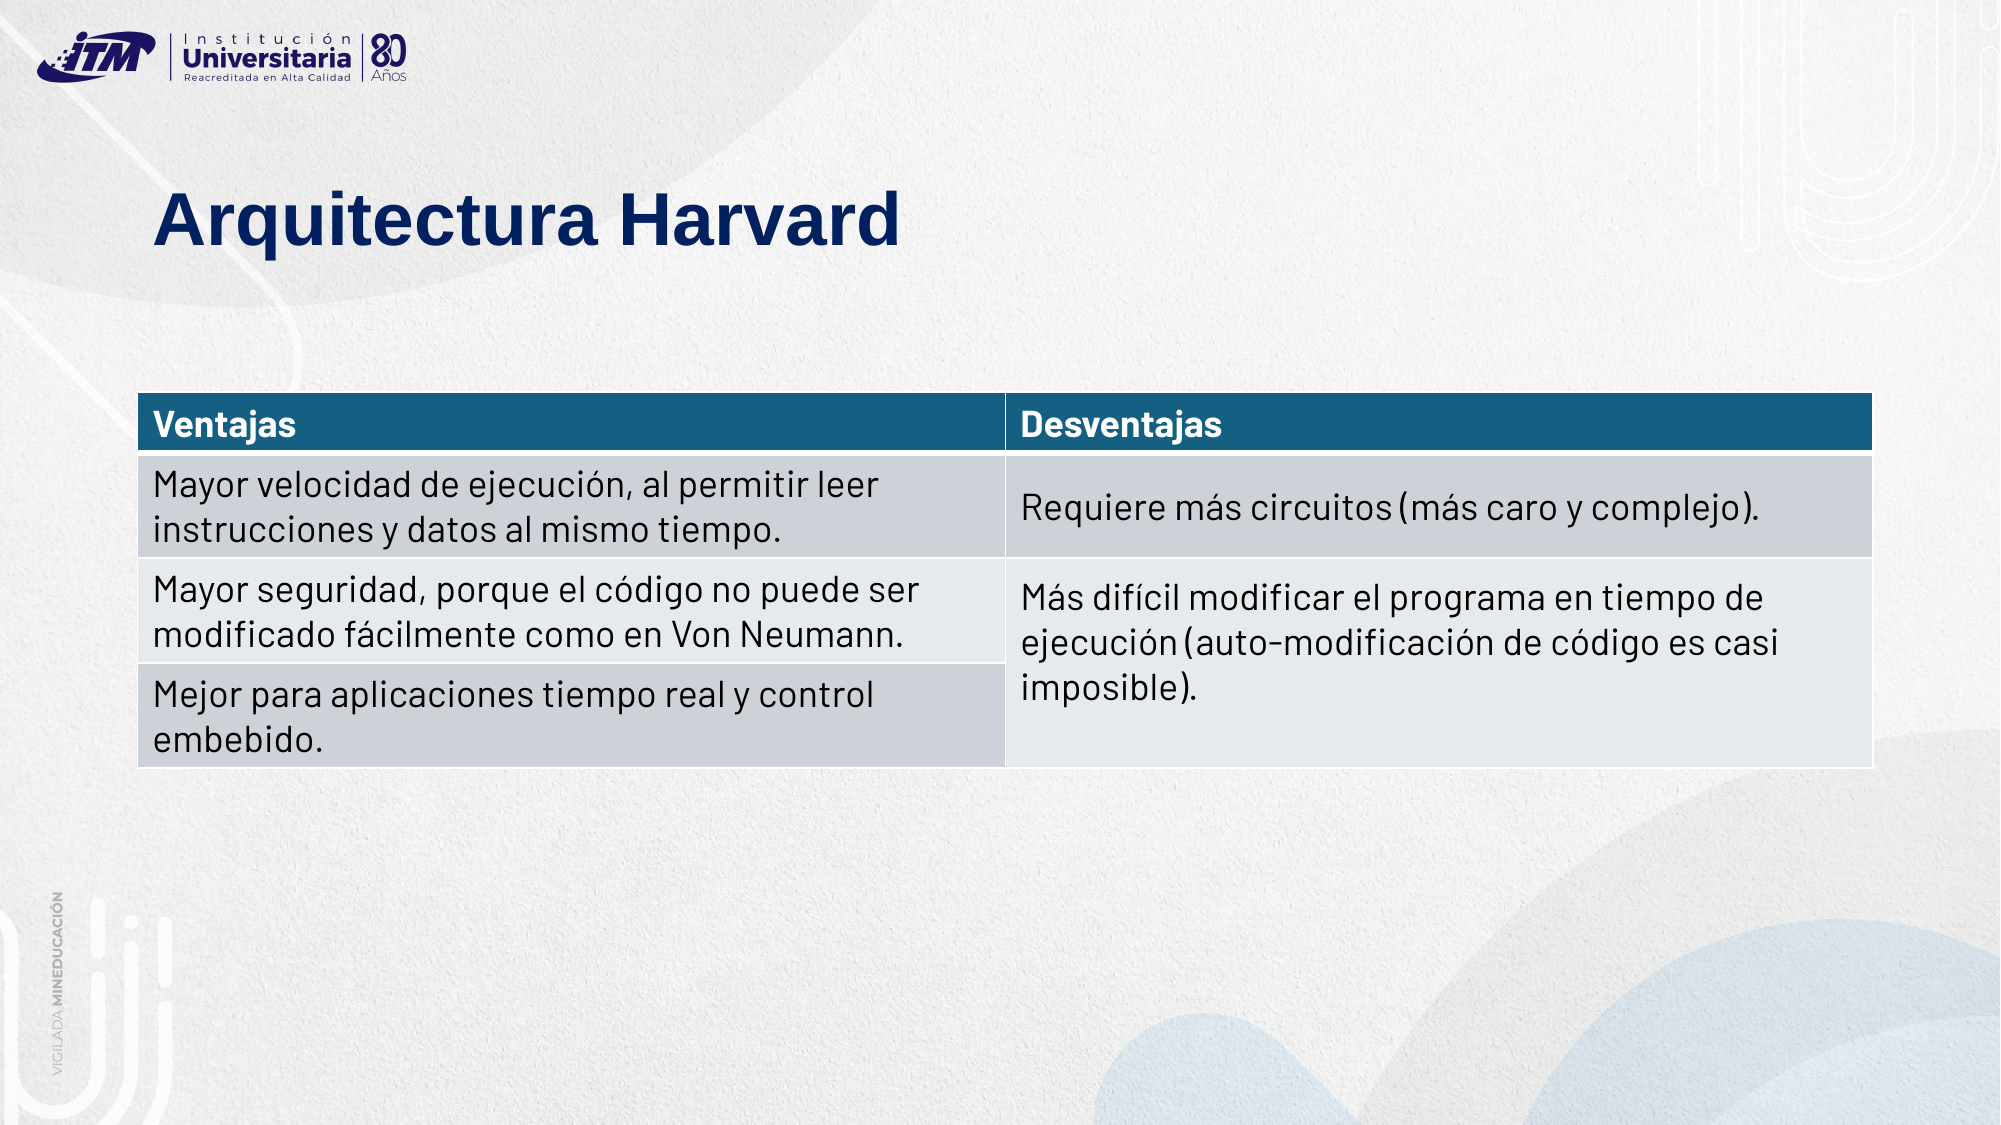

# Arquitectura Harvard
| Ventajas | Desventajas |
| --- | --- |
| Mayor velocidad de ejecución, al permitir leer instrucciones y datos al mismo tiempo. | Requiere más circuitos (más caro y complejo). |
| Mayor seguridad, porque el código no puede ser modificado fácilmente como en Von Neumann. | Más difícil modificar el programa en tiempo de ejecución (auto-modificación de código es casi imposible). |
| Mejor para aplicaciones tiempo real y control embebido. |  |